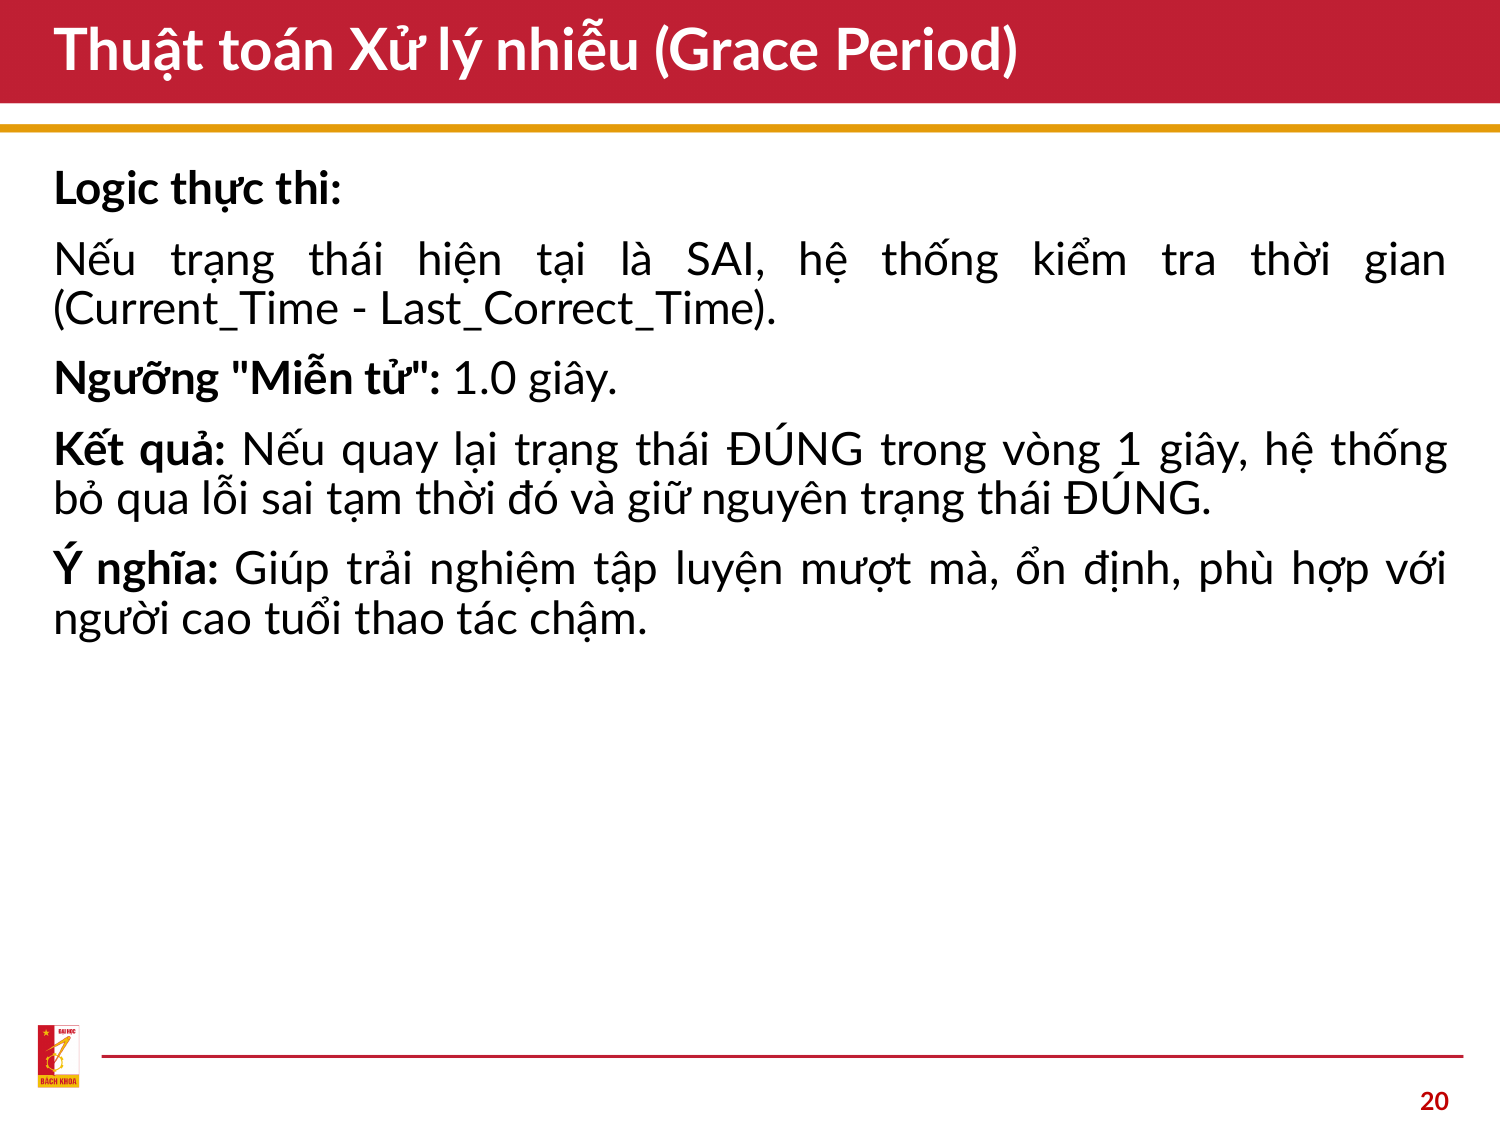

# Thuật toán Xử lý nhiễu (Grace Period)
Logic thực thi:
Nếu trạng thái hiện tại là SAI, hệ thống kiểm tra thời gian (Current_Time - Last_Correct_Time).
Ngưỡng "Miễn tử": 1.0 giây.
Kết quả: Nếu quay lại trạng thái ĐÚNG trong vòng 1 giây, hệ thống bỏ qua lỗi sai tạm thời đó và giữ nguyên trạng thái ĐÚNG.
Ý nghĩa: Giúp trải nghiệm tập luyện mượt mà, ổn định, phù hợp với người cao tuổi thao tác chậm.

20